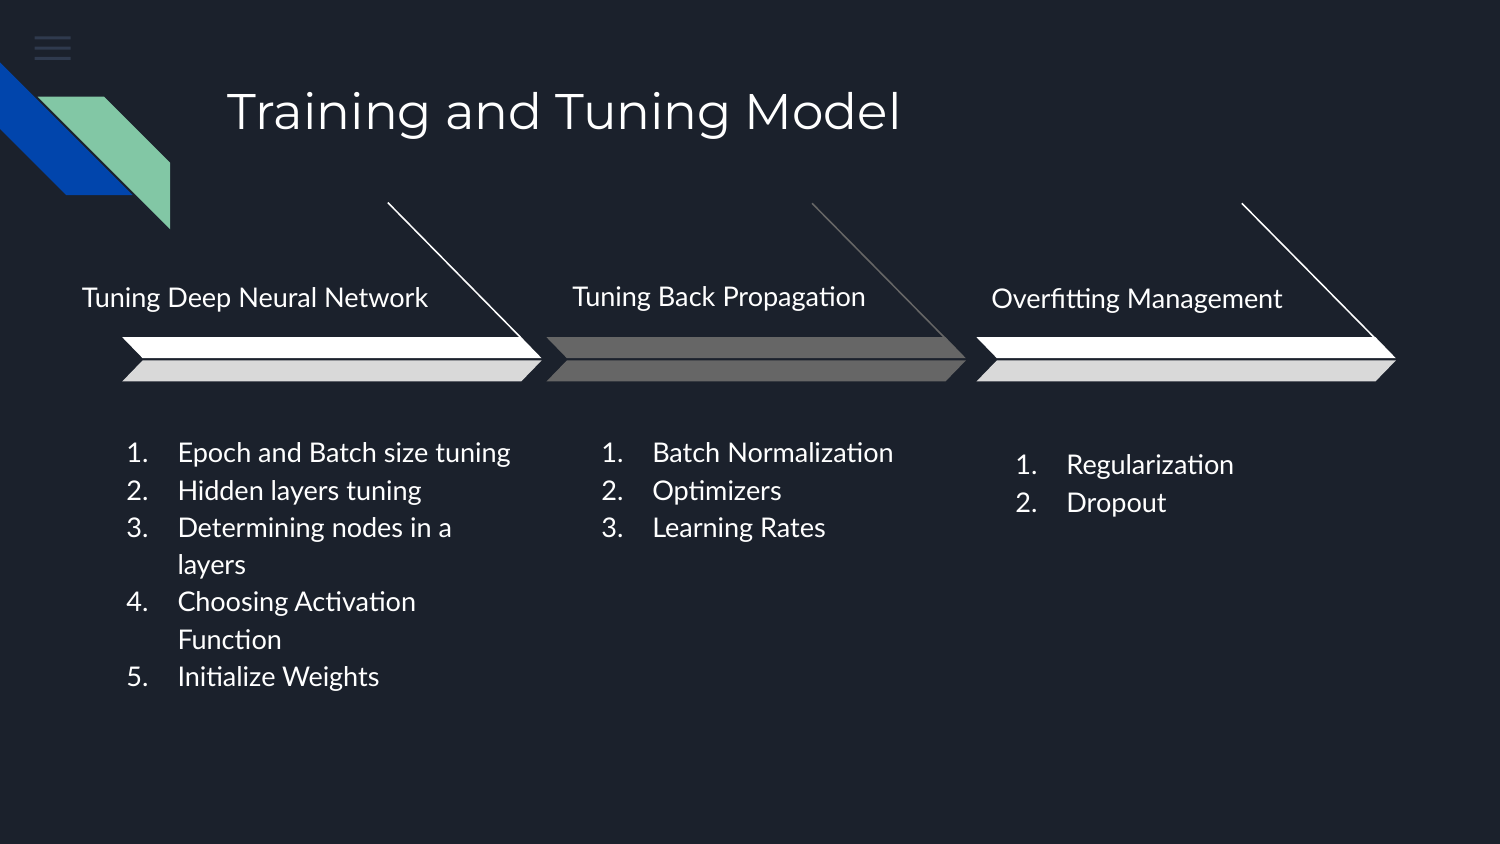

# Training and Tuning Model

Tuning Back Propagation
Tuning Deep Neural Network
Overfitting Management

Epoch and Batch size tuning
Hidden layers tuning
Determining nodes in a layers
Choosing Activation Function
Initialize Weights
Batch Normalization
Optimizers
Learning Rates
Regularization
Dropout